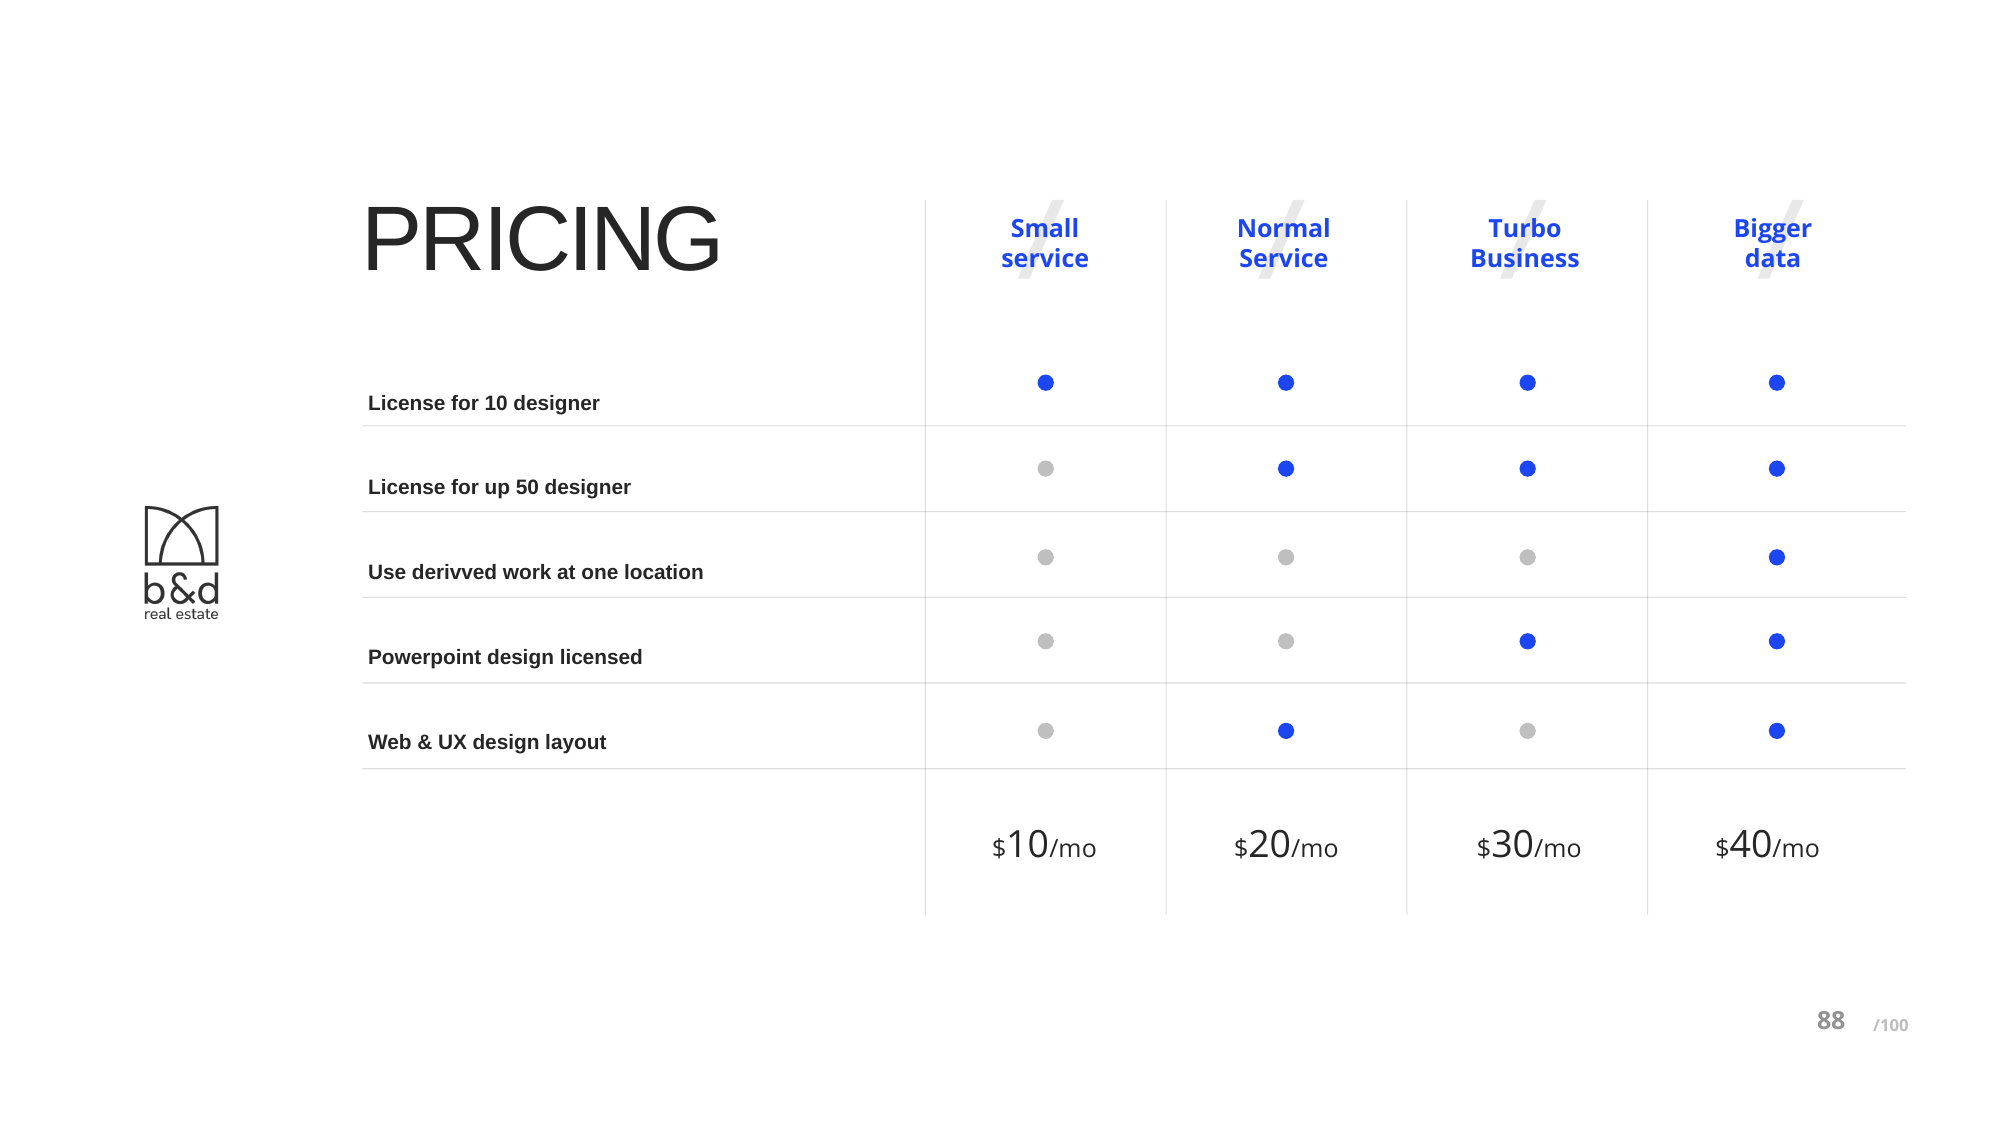

# PRICING

Small
service
Normal
Service
Turbo
Business
Bigger
data
License for 10 designer
License for up 50 designer
Use derivved work at one location
Powerpoint design licensed
Web & UX design layout

$10/mo
$20/mo
$30/mo
$40/mo
88